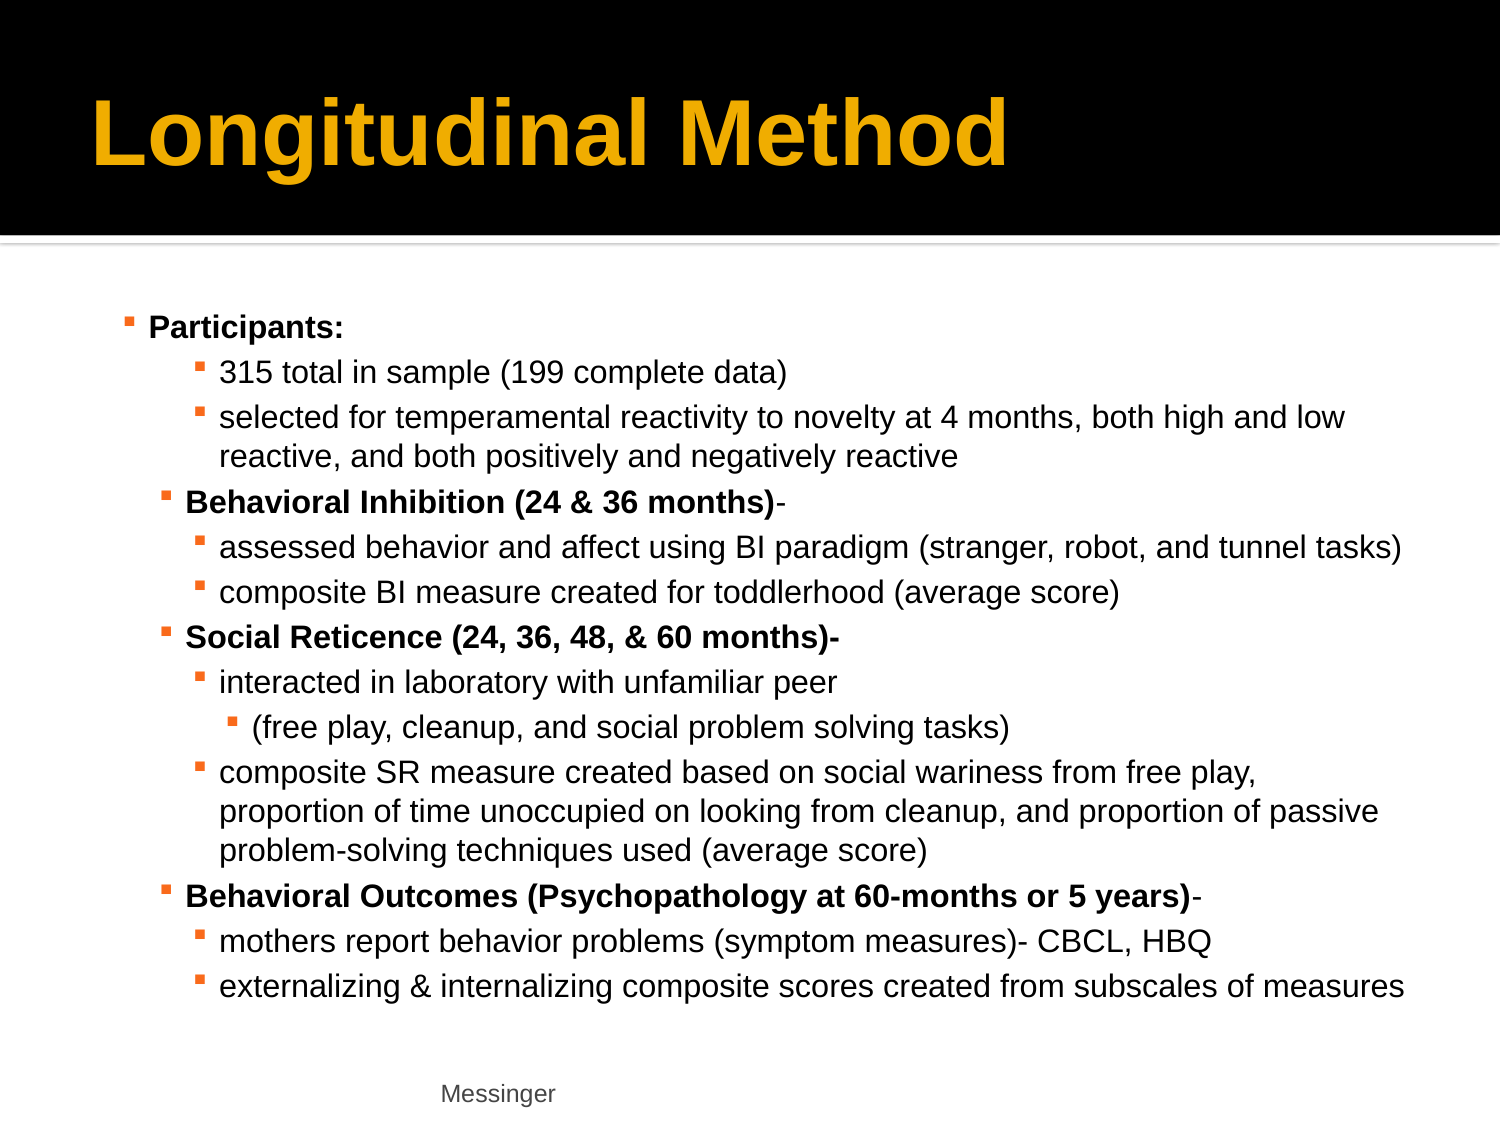

# Longitudinal Method
Participants:
315 total in sample (199 complete data)
selected for temperamental reactivity to novelty at 4 months, both high and low reactive, and both positively and negatively reactive
Behavioral Inhibition (24 & 36 months)-
assessed behavior and affect using BI paradigm (stranger, robot, and tunnel tasks)
composite BI measure created for toddlerhood (average score)
Social Reticence (24, 36, 48, & 60 months)-
interacted in laboratory with unfamiliar peer
(free play, cleanup, and social problem solving tasks)
composite SR measure created based on social wariness from free play, proportion of time unoccupied on looking from cleanup, and proportion of passive problem-solving techniques used (average score)
Behavioral Outcomes (Psychopathology at 60-months or 5 years)-
mothers report behavior problems (symptom measures)- CBCL, HBQ
externalizing & internalizing composite scores created from subscales of measures
Messinger